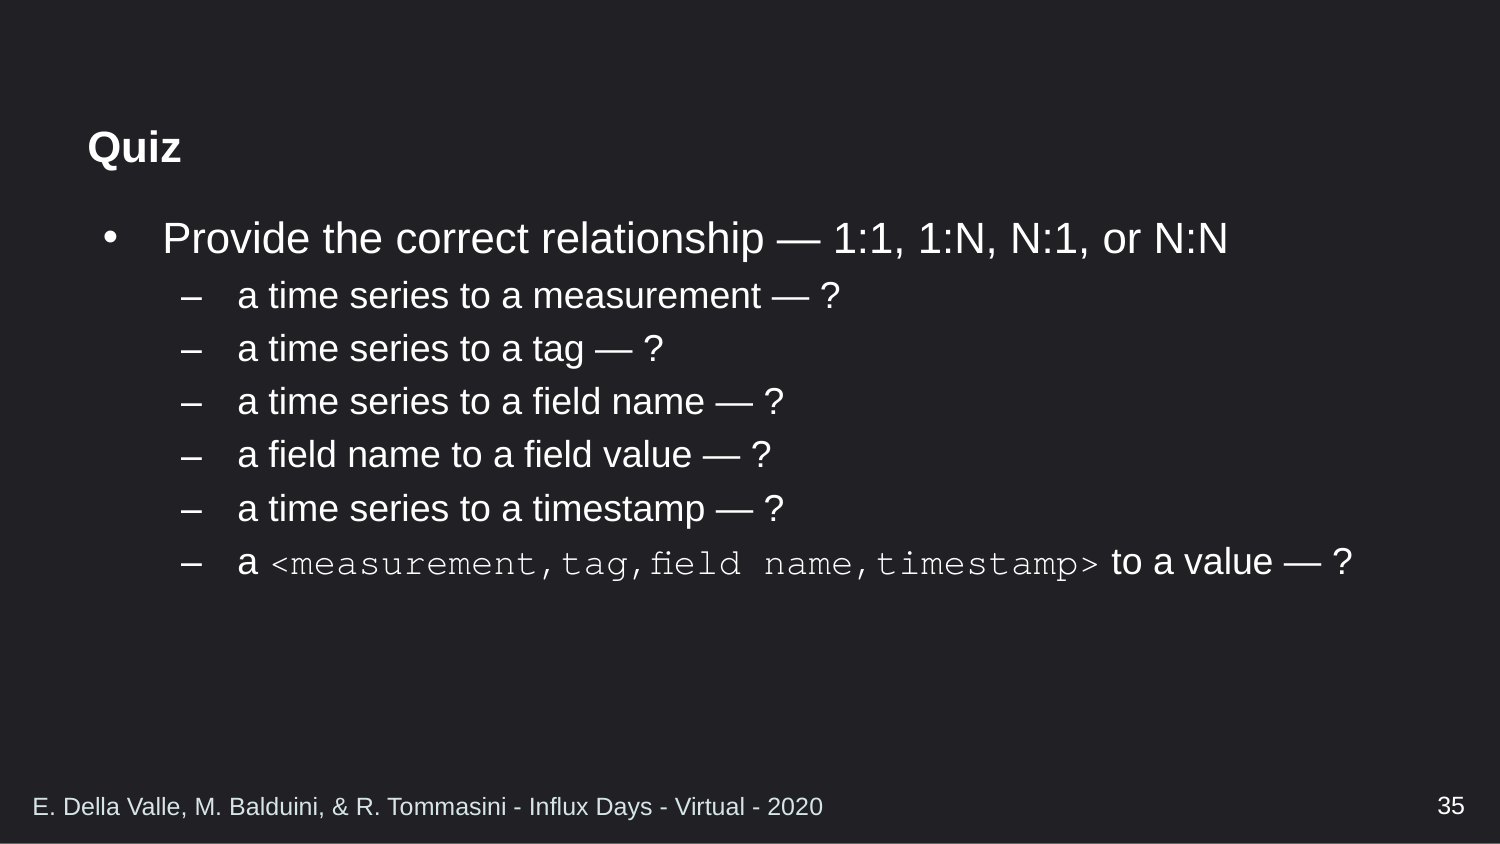

# Quiz
Provide the correct relationship — 1:1, 1:N, N:1, or N:N
a time series to a measurement — ?
a time series to a tag — ?
a time series to a field name — ?
a field name to a field value — ?
a time series to a timestamp — ?
a <measurement,tag,field name,timestamp> to a value — ?
35
E. Della Valle, M. Balduini, & R. Tommasini - Influx Days - Virtual - 2020